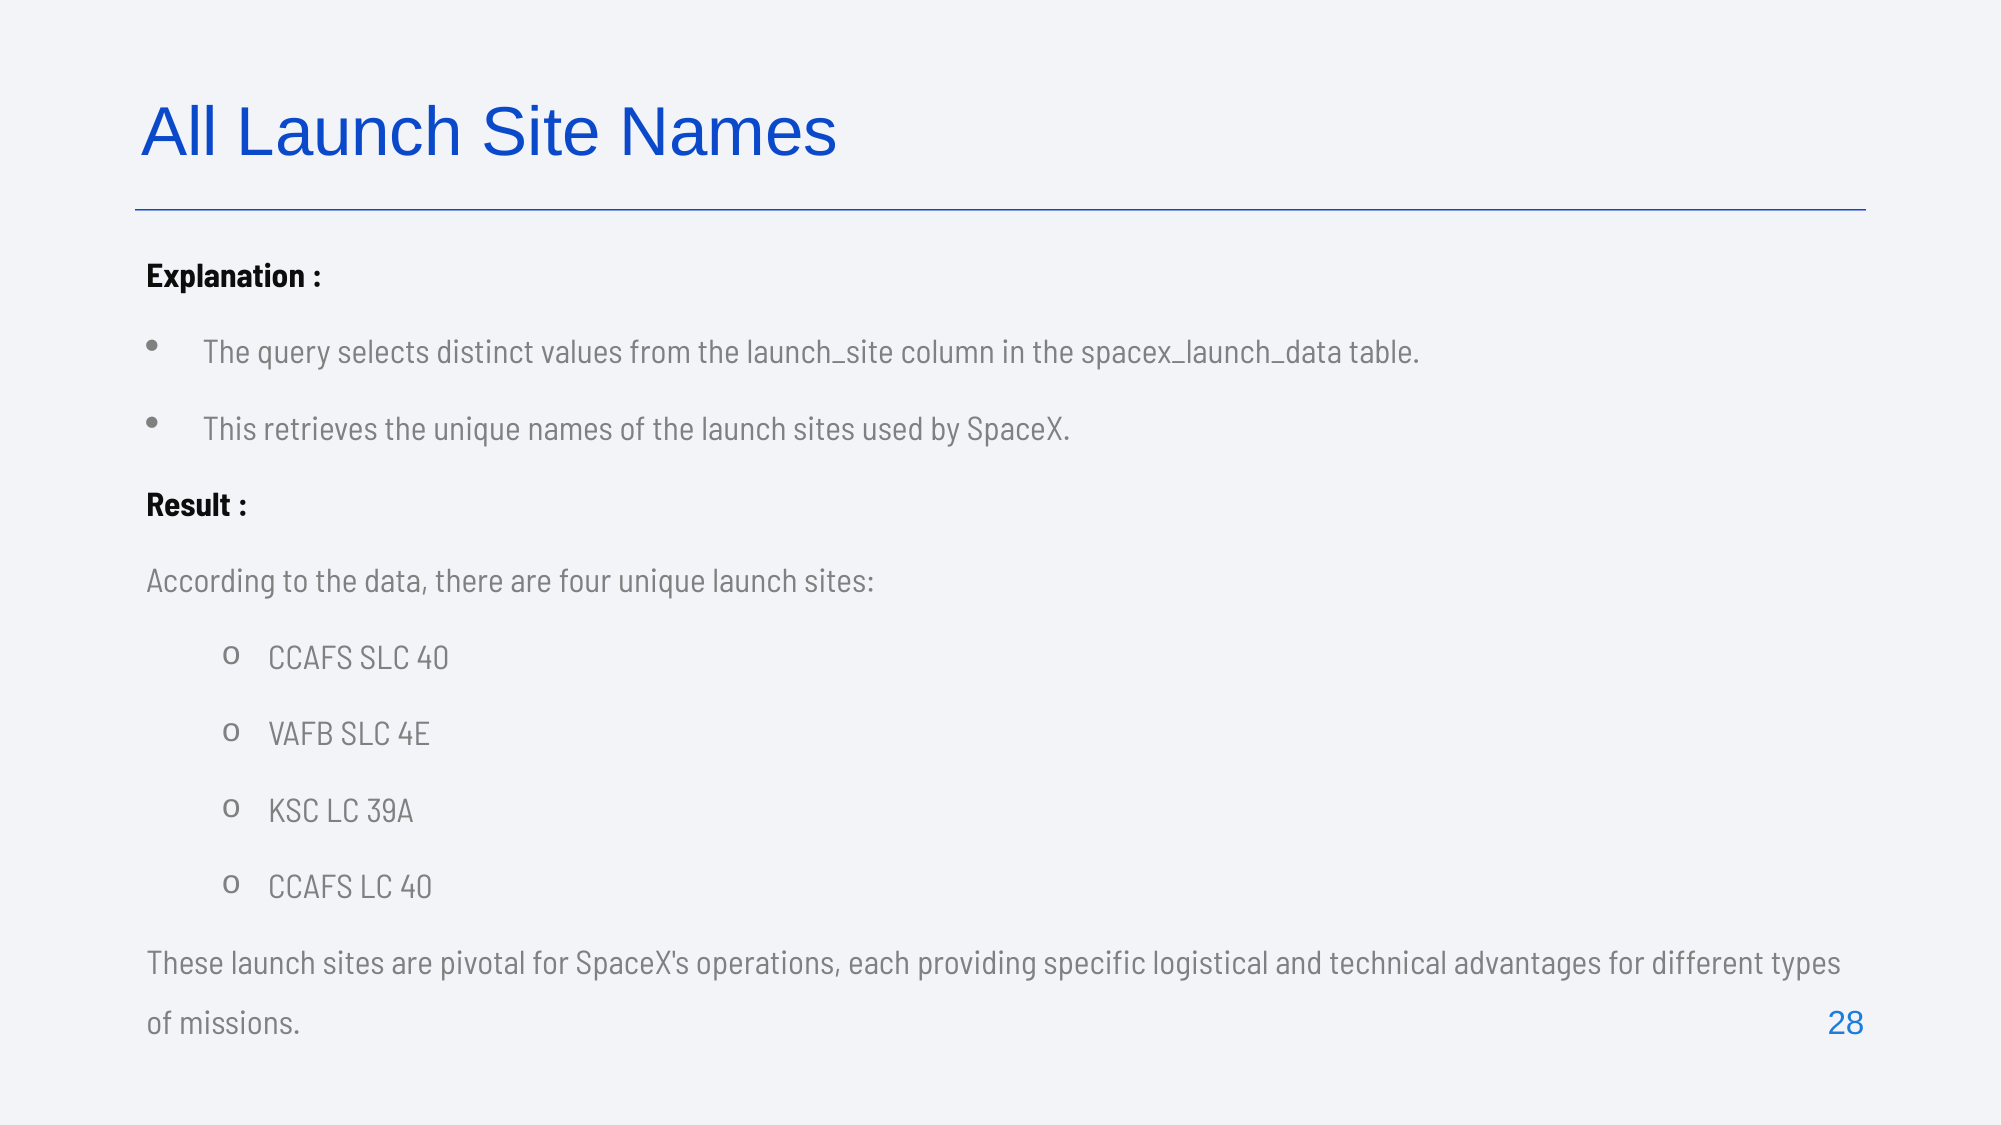

All Launch Site Names
Explanation :
The query selects distinct values from the launch_site column in the spacex_launch_data table.
This retrieves the unique names of the launch sites used by SpaceX.
Result :
According to the data, there are four unique launch sites:
CCAFS SLC 40
VAFB SLC 4E
KSC LC 39A
CCAFS LC 40
These launch sites are pivotal for SpaceX's operations, each providing specific logistical and technical advantages for different types of missions.
28